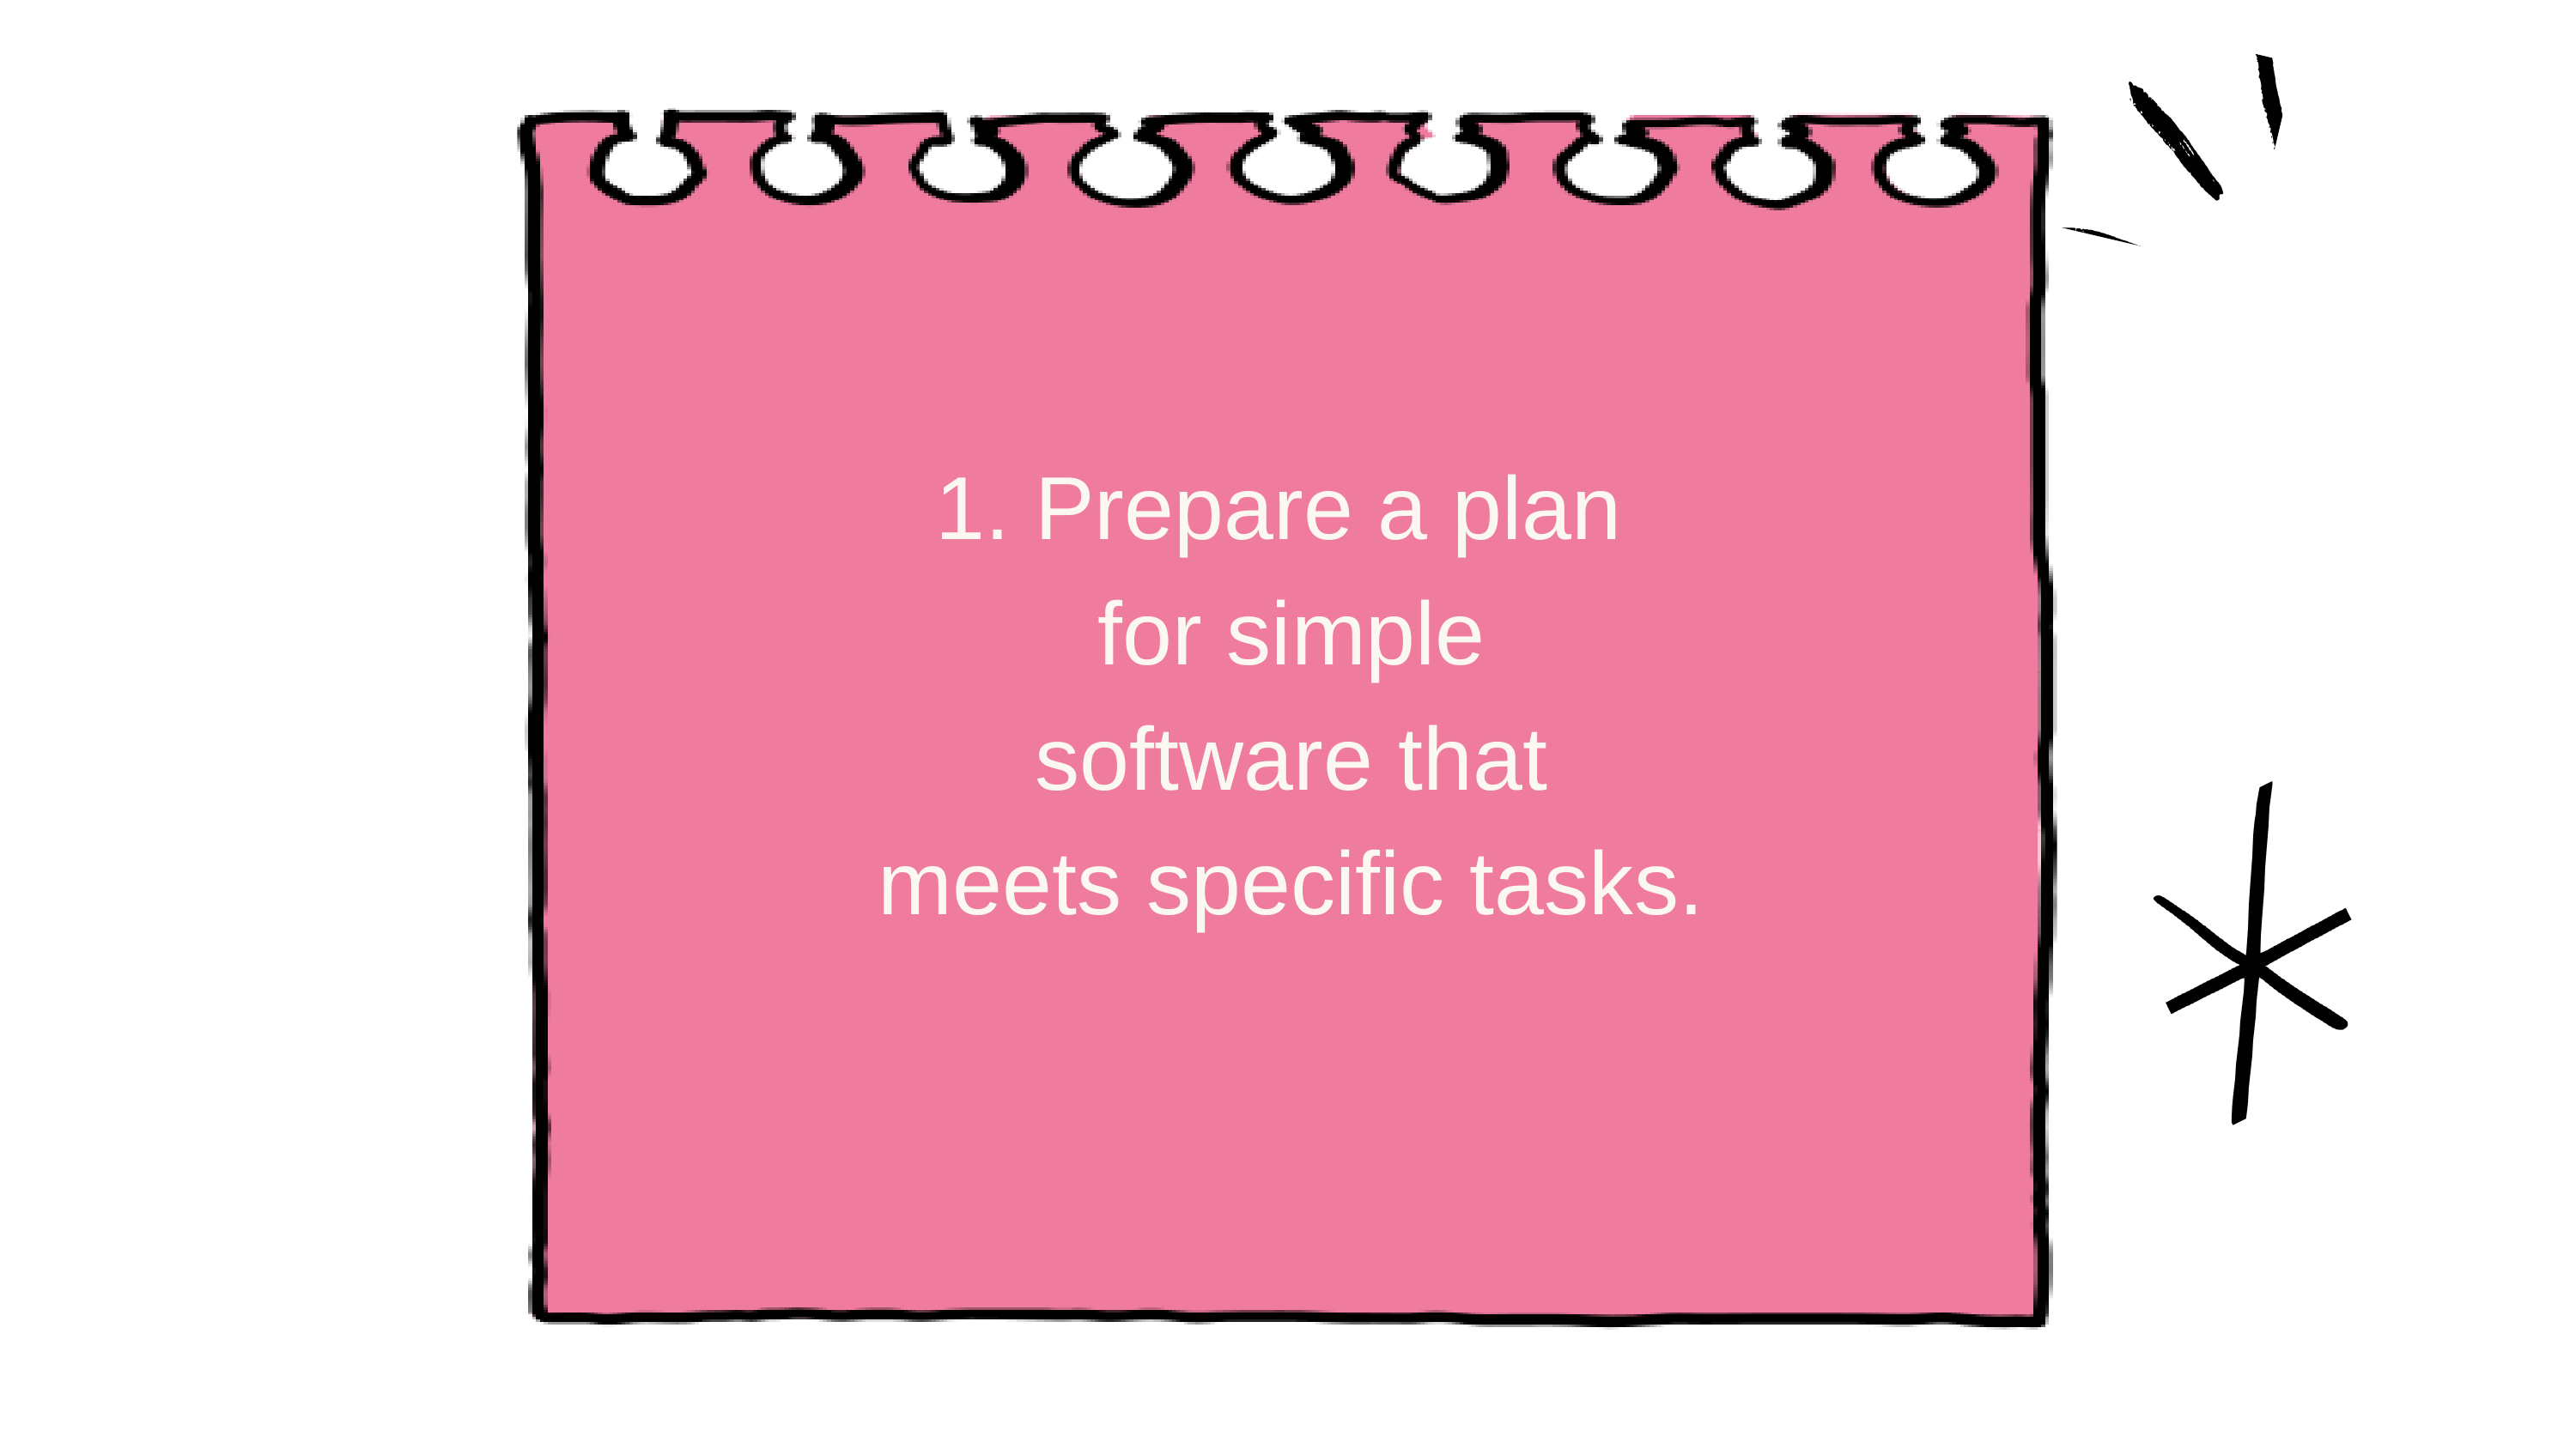

1. Prepare a plan
for simple
 software that
meets specific tasks.